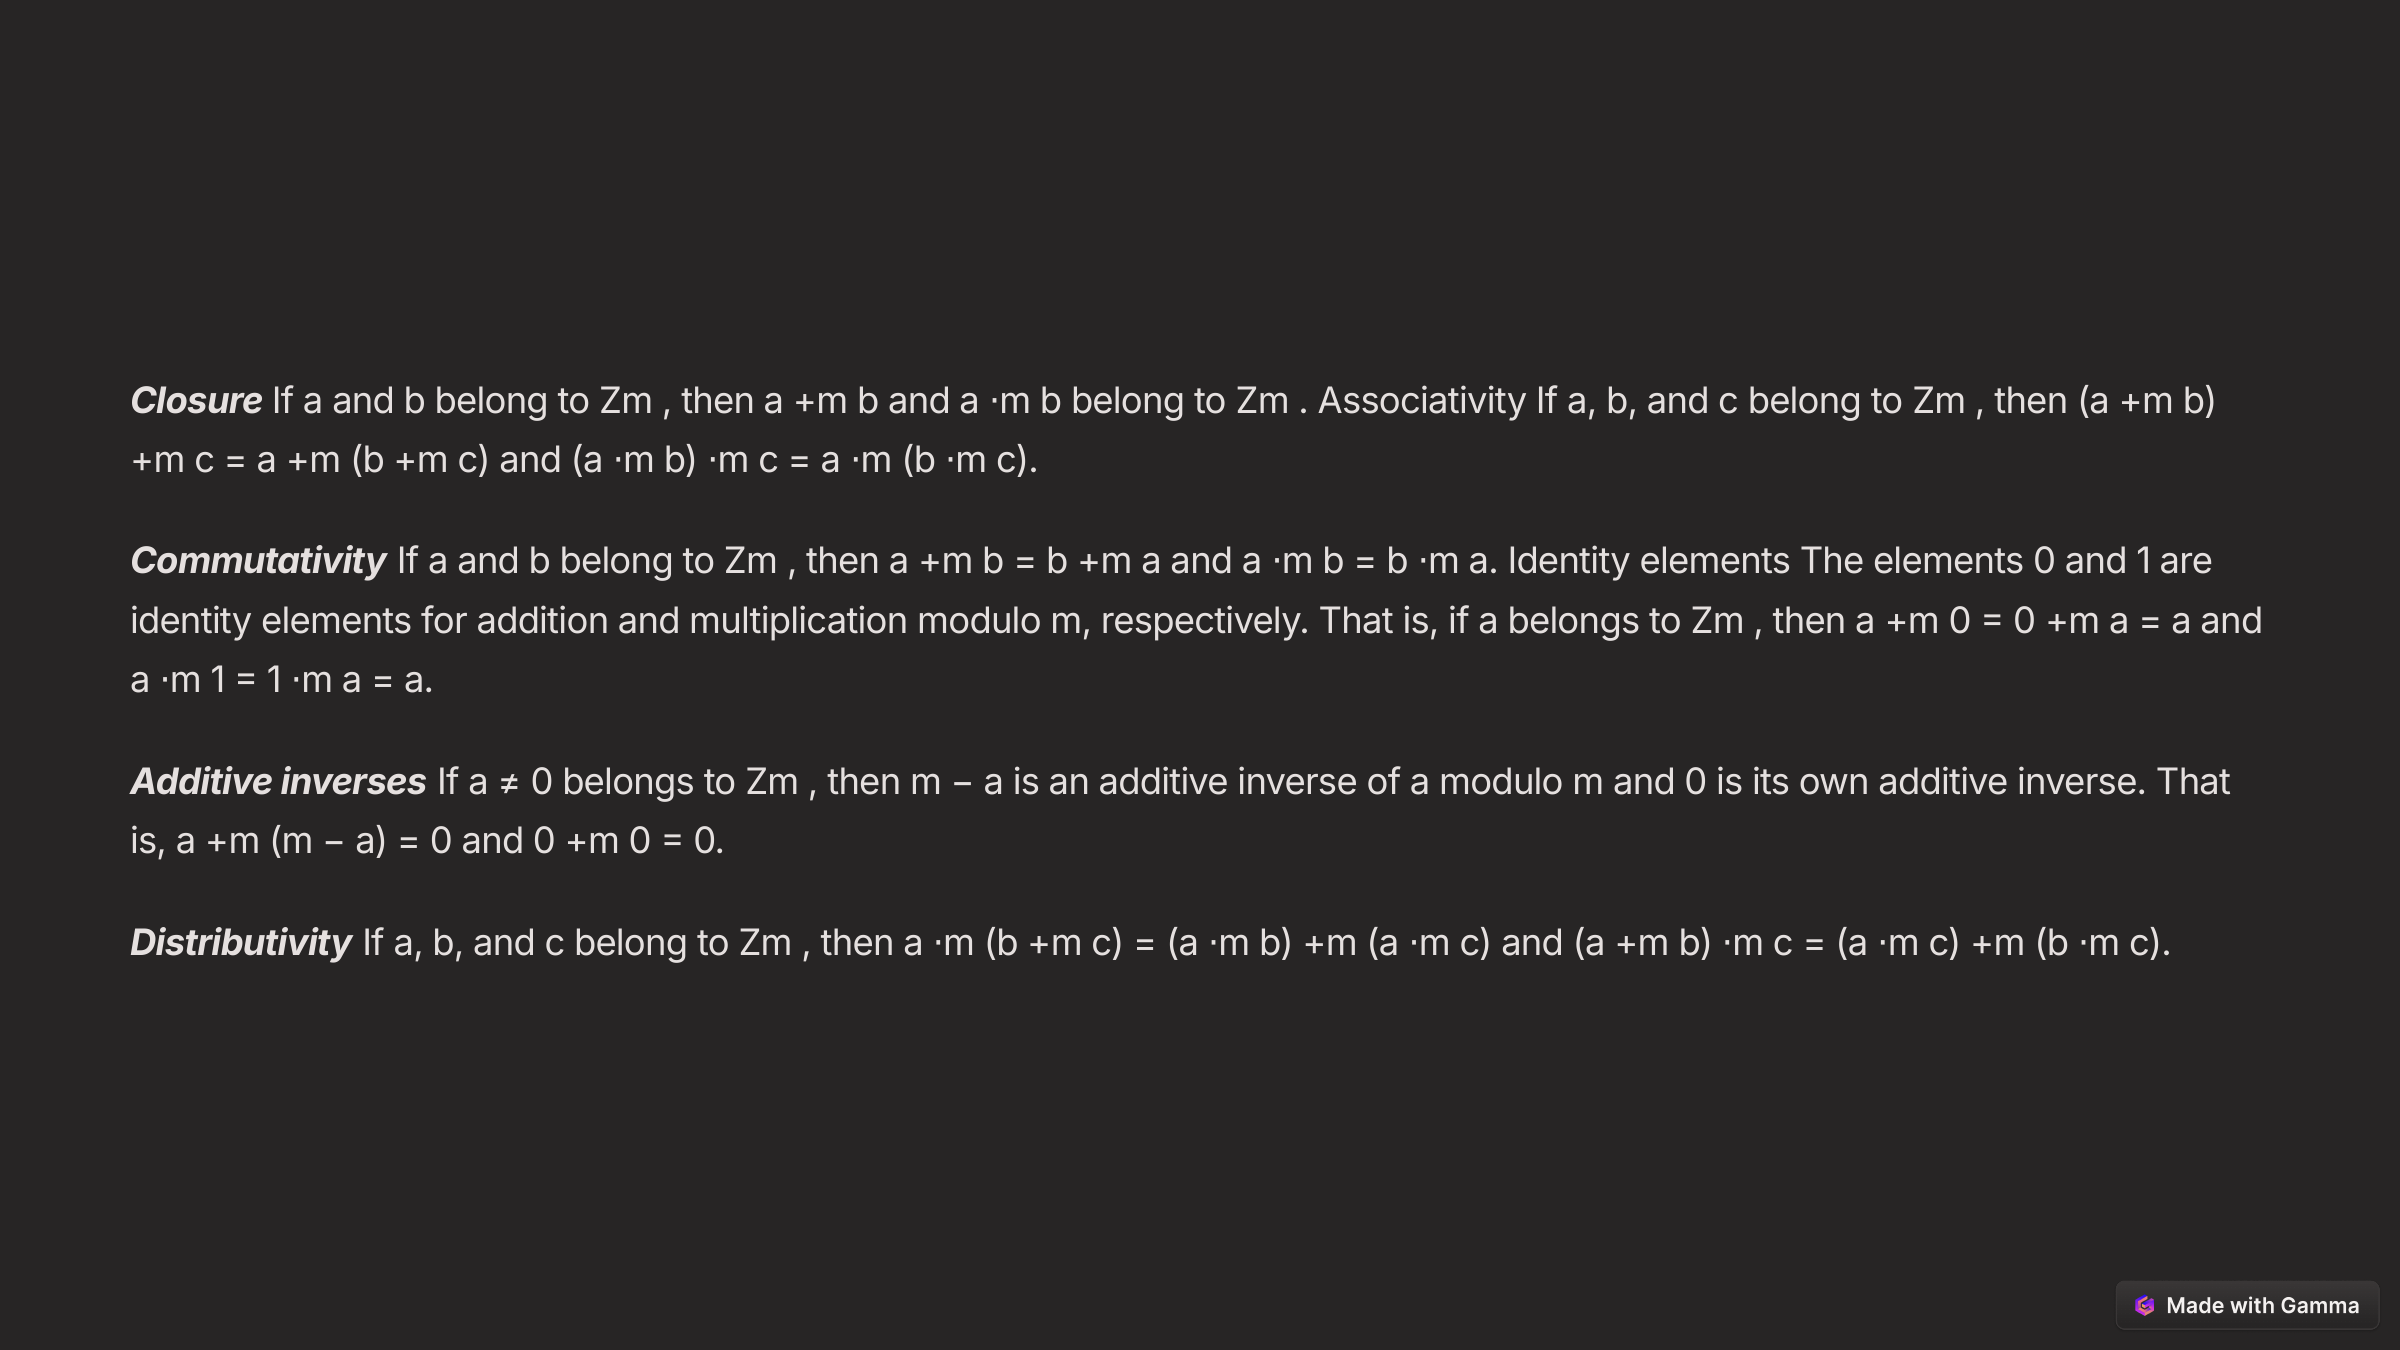

Closure If a and b belong to Zm , then a +m b and a ⋅m b belong to Zm . Associativity If a, b, and c belong to Zm , then (a +m b) +m c = a +m (b +m c) and (a ⋅m b) ⋅m c = a ⋅m (b ⋅m c).
Commutativity If a and b belong to Zm , then a +m b = b +m a and a ⋅m b = b ⋅m a. Identity elements The elements 0 and 1 are identity elements for addition and multiplication modulo m, respectively. That is, if a belongs to Zm , then a +m 0 = 0 +m a = a and a ⋅m 1 = 1 ⋅m a = a.
Additive inverses If a ≠ 0 belongs to Zm , then m − a is an additive inverse of a modulo m and 0 is its own additive inverse. That is, a +m (m − a) = 0 and 0 +m 0 = 0.
Distributivity If a, b, and c belong to Zm , then a ⋅m (b +m c) = (a ⋅m b) +m (a ⋅m c) and (a +m b) ⋅m c = (a ⋅m c) +m (b ⋅m c).